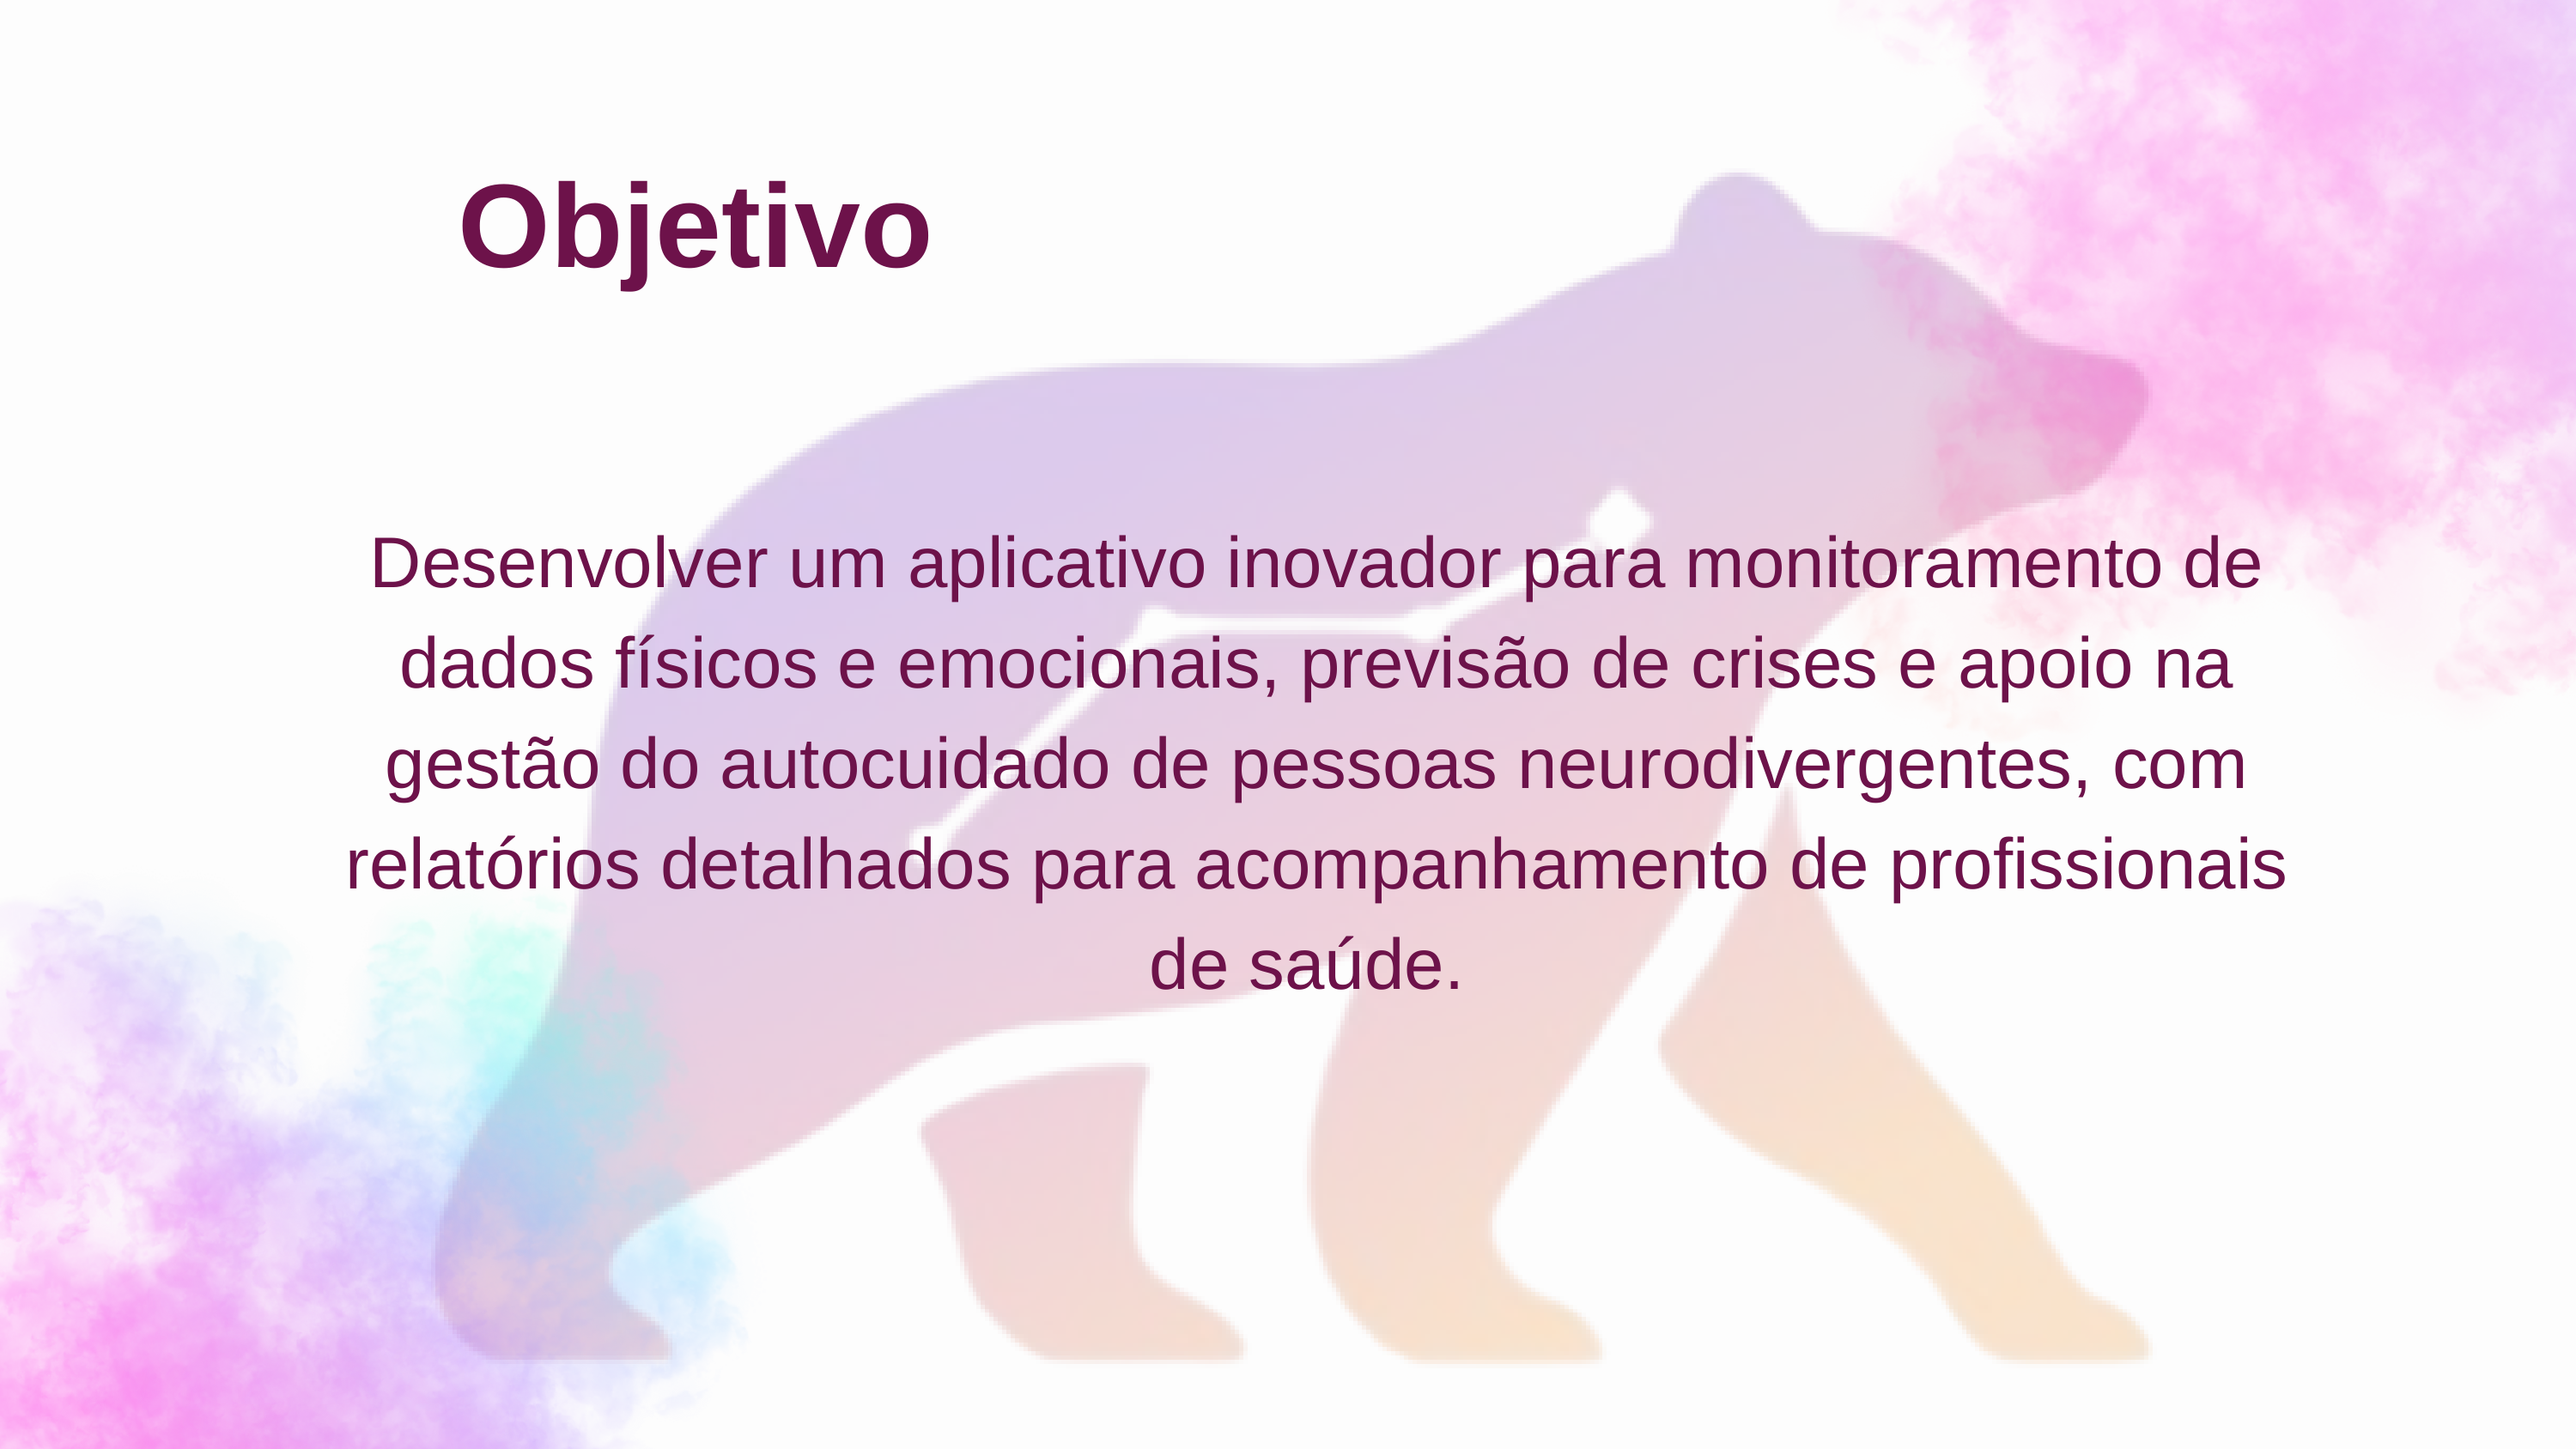

Objetivo
Desenvolver um aplicativo inovador para monitoramento de dados físicos e emocionais, previsão de crises e apoio na gestão do autocuidado de pessoas neurodivergentes, com relatórios detalhados para acompanhamento de profissionais de saúde.